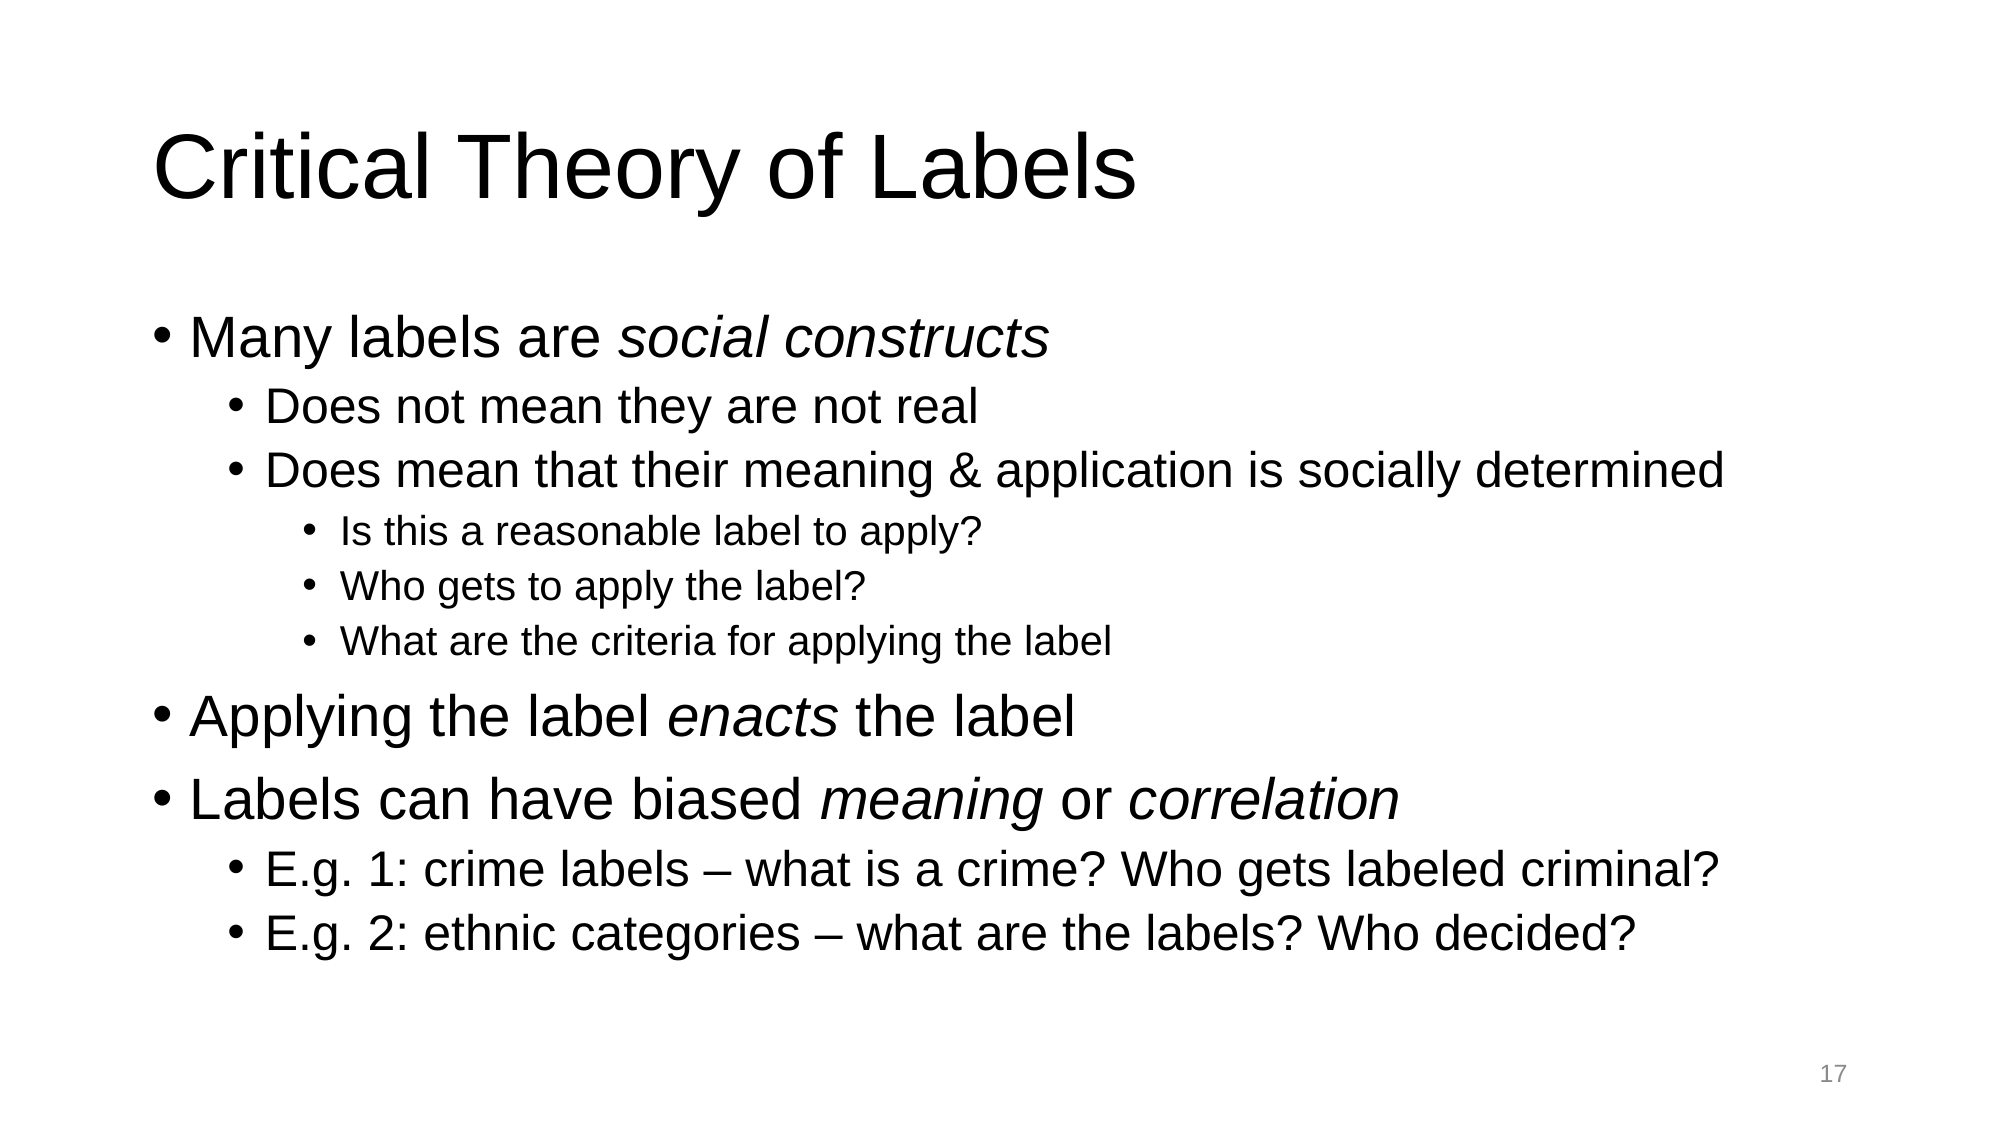

# Critical Theory of Labels
Many labels are social constructs
Does not mean they are not real
Does mean that their meaning & application is socially determined
Is this a reasonable label to apply?
Who gets to apply the label?
What are the criteria for applying the label
Applying the label enacts the label
Labels can have biased meaning or correlation
E.g. 1: crime labels – what is a crime? Who gets labeled criminal?
E.g. 2: ethnic categories – what are the labels? Who decided?
17